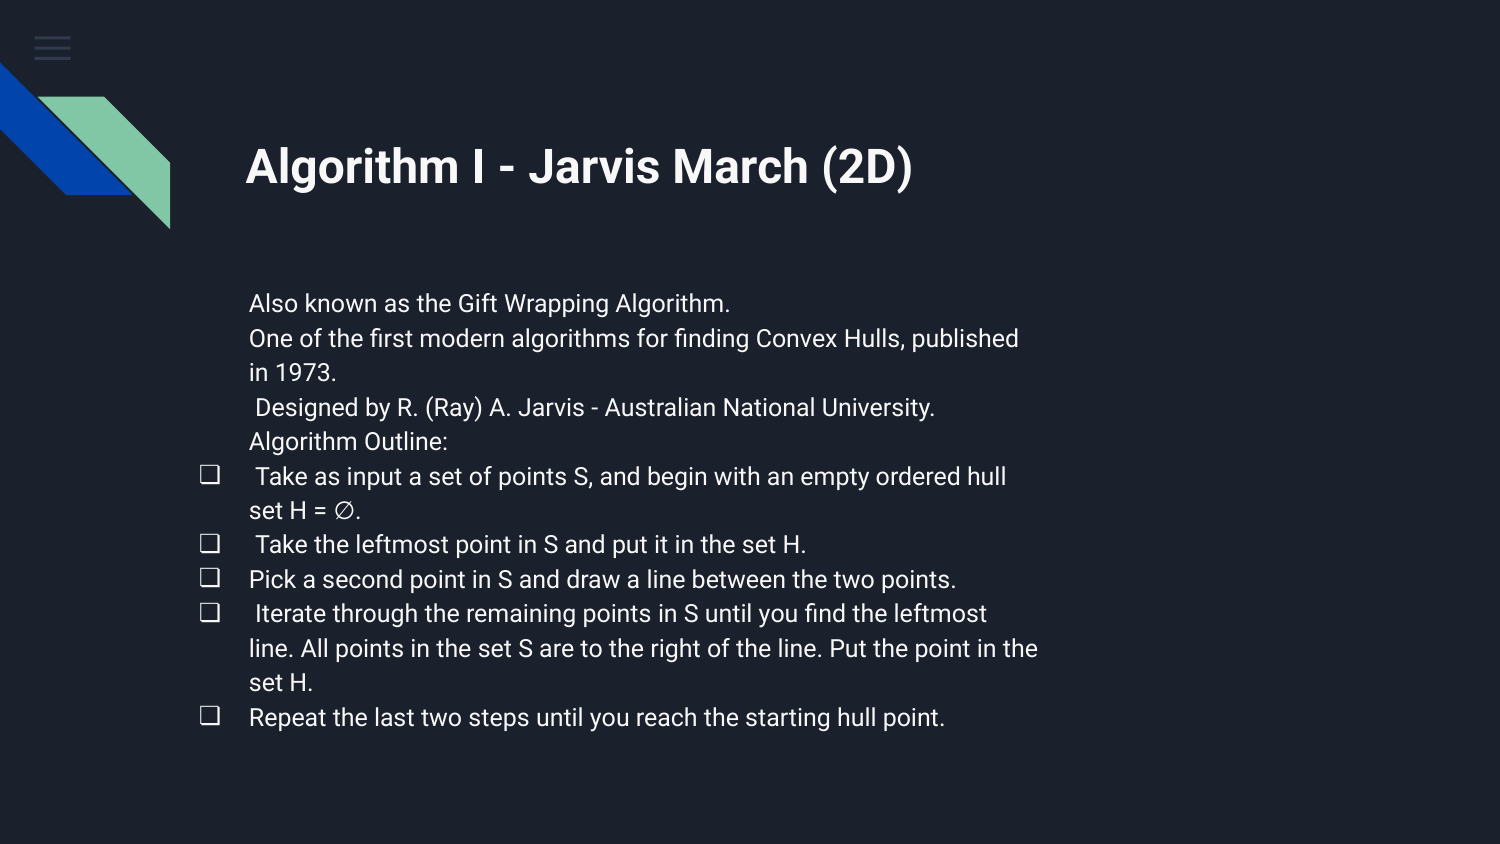

# Algorithm I - Jarvis March (2D)
Also known as the Gift Wrapping Algorithm.
One of the first modern algorithms for finding Convex Hulls, published in 1973.
 Designed by R. (Ray) A. Jarvis - Australian National University. Algorithm Outline:
 Take as input a set of points S, and begin with an empty ordered hull set H = ∅.
 Take the leftmost point in S and put it in the set H.
Pick a second point in S and draw a line between the two points.
 Iterate through the remaining points in S until you find the leftmost line. All points in the set S are to the right of the line. Put the point in the set H.
Repeat the last two steps until you reach the starting hull point.